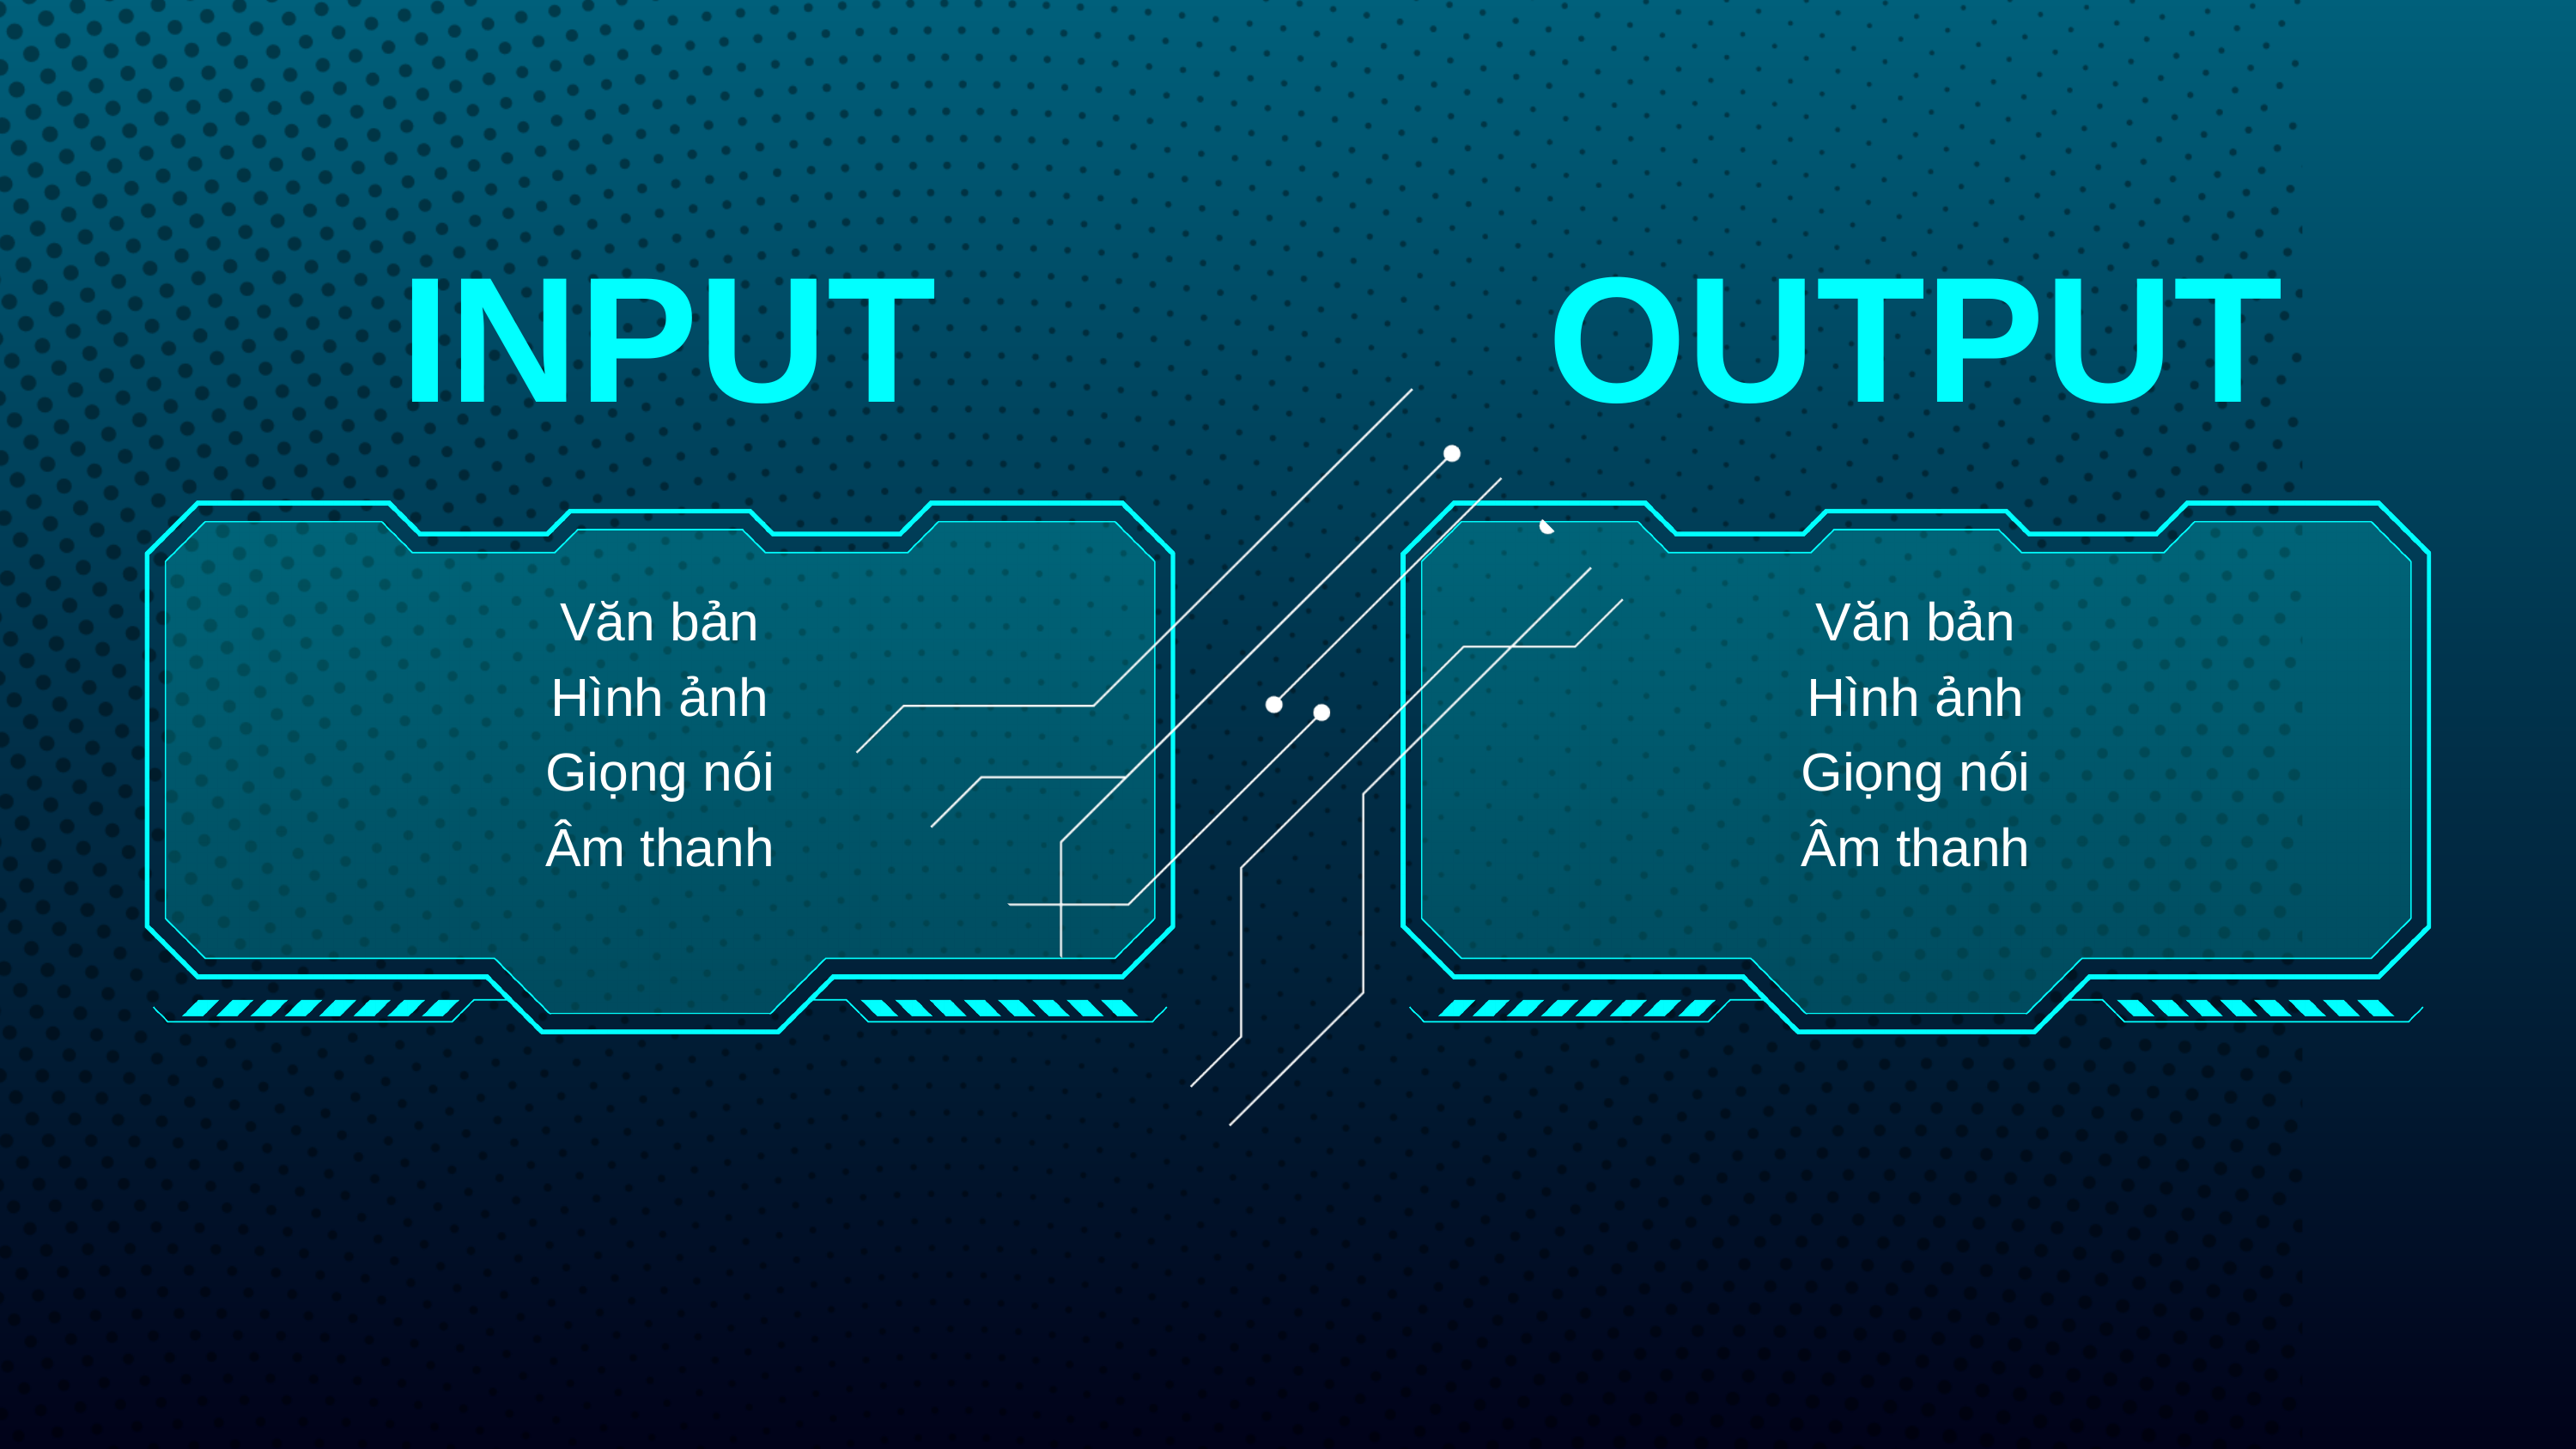

INPUT
OUTPUT

Văn bản
Hình ảnh
Giọng nói
Âm thanh
Văn bản
Hình ảnh
Giọng nói
Âm thanh